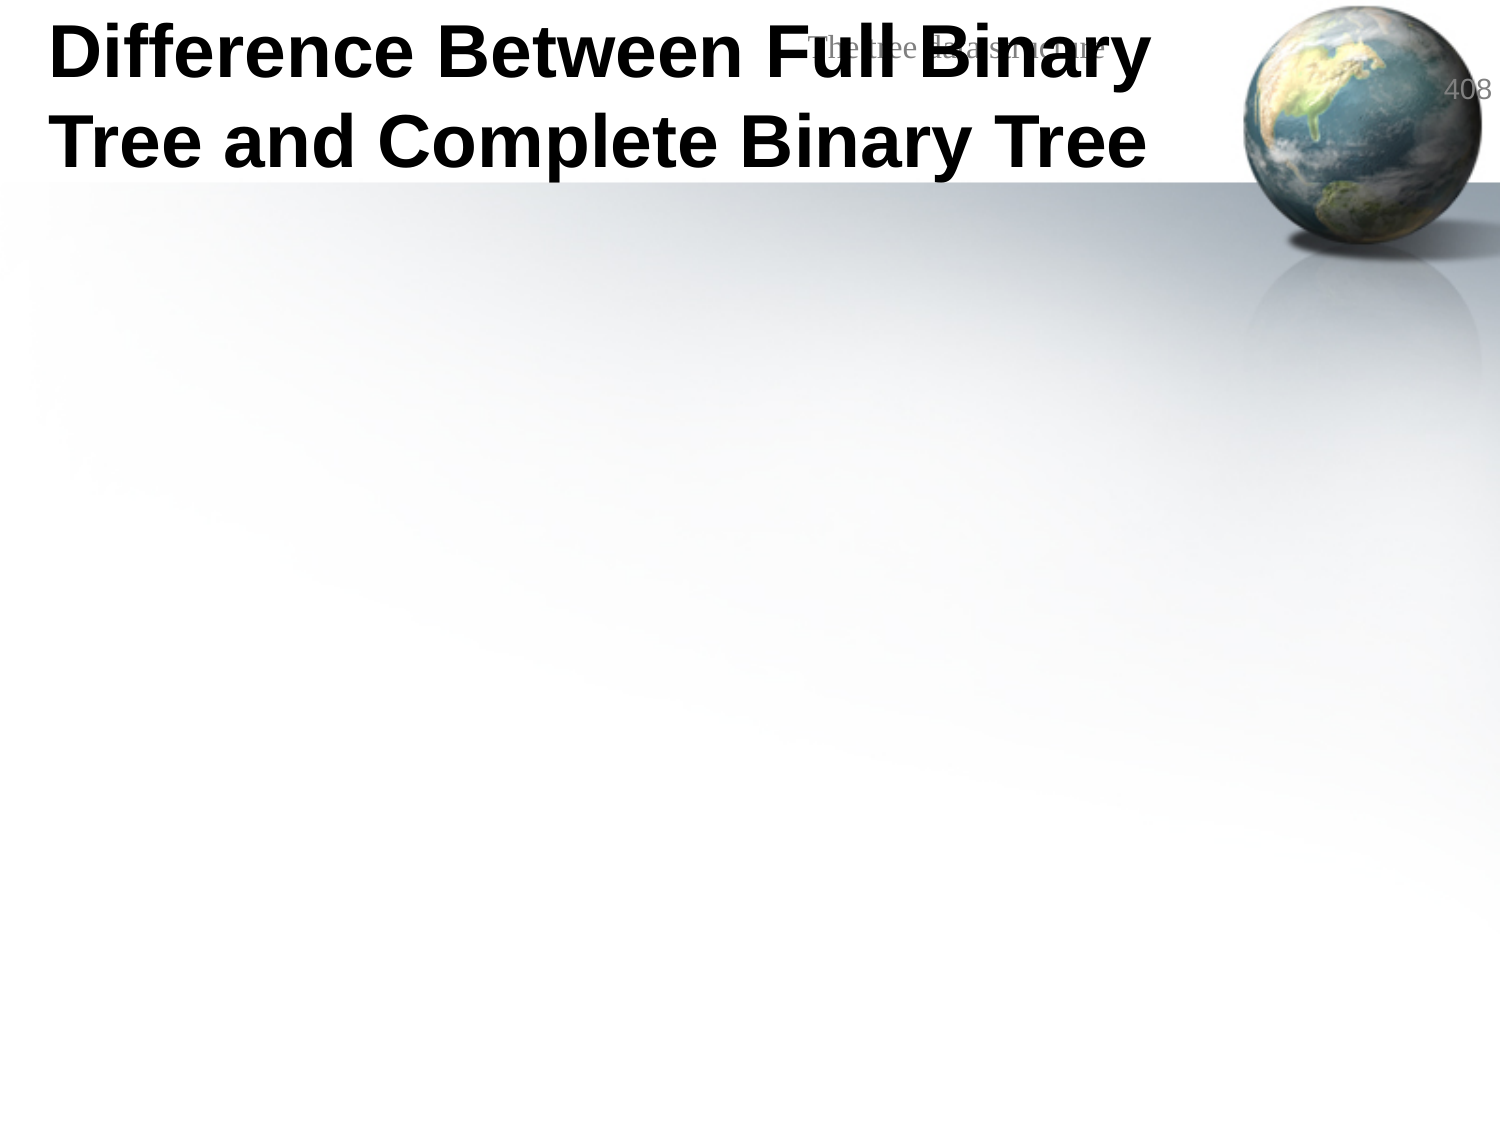

# Difference Between Full Binary Tree and Complete Binary Tree